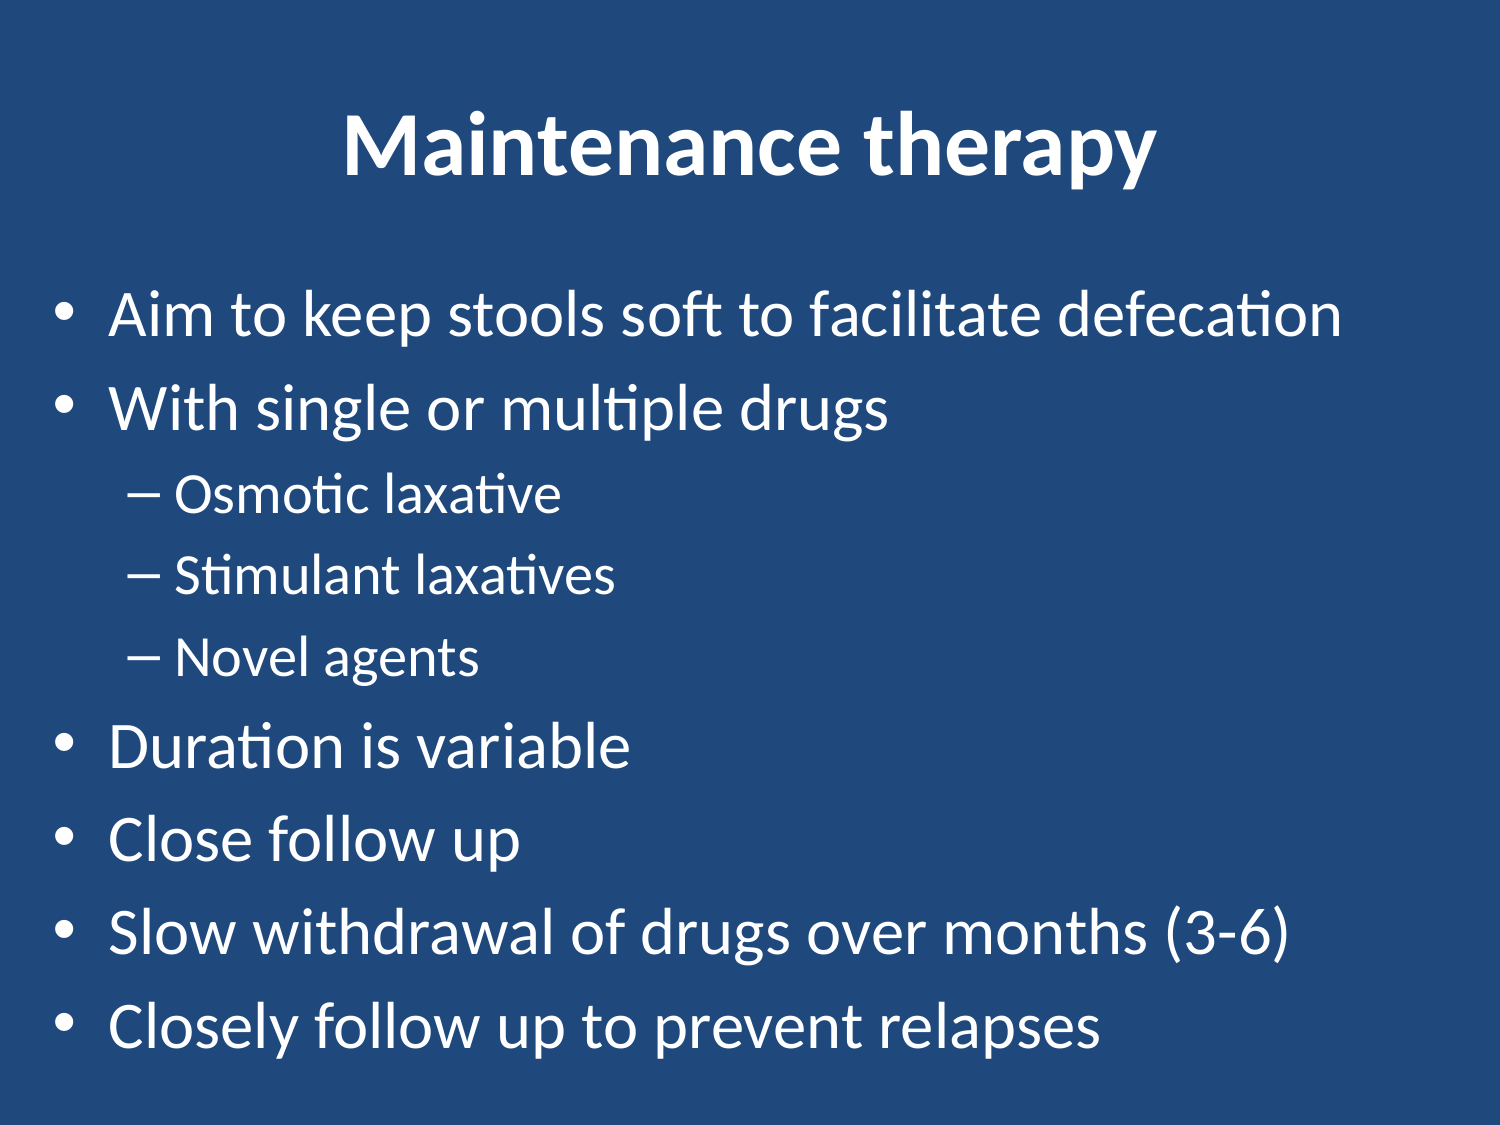

# Maintenance therapy
Aim to keep stools soft to facilitate defecation
With single or multiple drugs
Osmotic laxative
Stimulant laxatives
Novel agents
Duration is variable
Close follow up
Slow withdrawal of drugs over months (3-6)
Closely follow up to prevent relapses